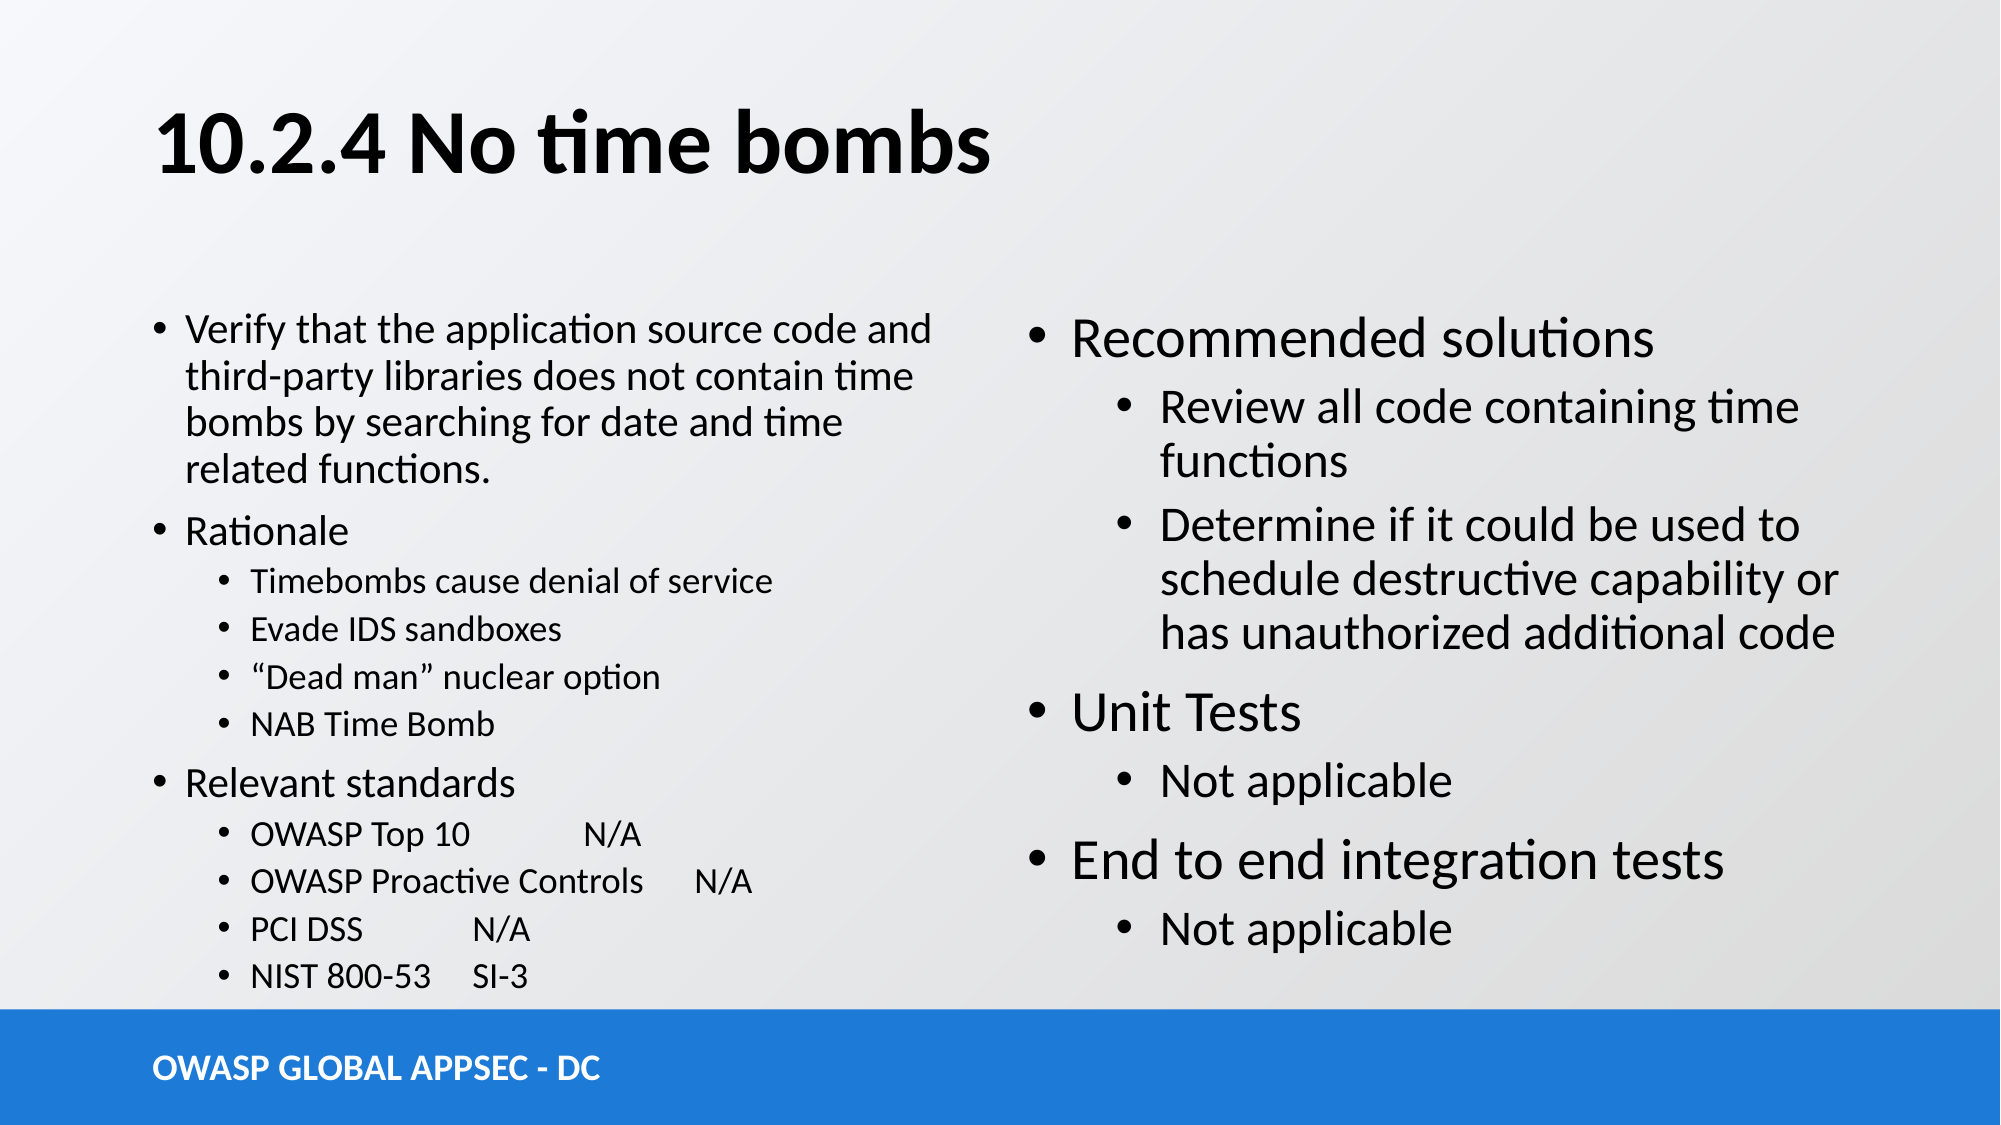

# 10.2.4 No time bombs
Verify that the application source code and third-party libraries does not contain time bombs by searching for date and time related functions.
Rationale
Timebombs cause denial of service
Evade IDS sandboxes
“Dead man” nuclear option
NAB Time Bomb
Relevant standards
OWASP Top 10 		N/A
OWASP Proactive Controls 	N/A
PCI DSS 			N/A
NIST 800-53		SI-3

Recommended solutions
Review all code containing time functions
Determine if it could be used to schedule destructive capability or has unauthorized additional code
Unit Tests
Not applicable
End to end integration tests
Not applicable